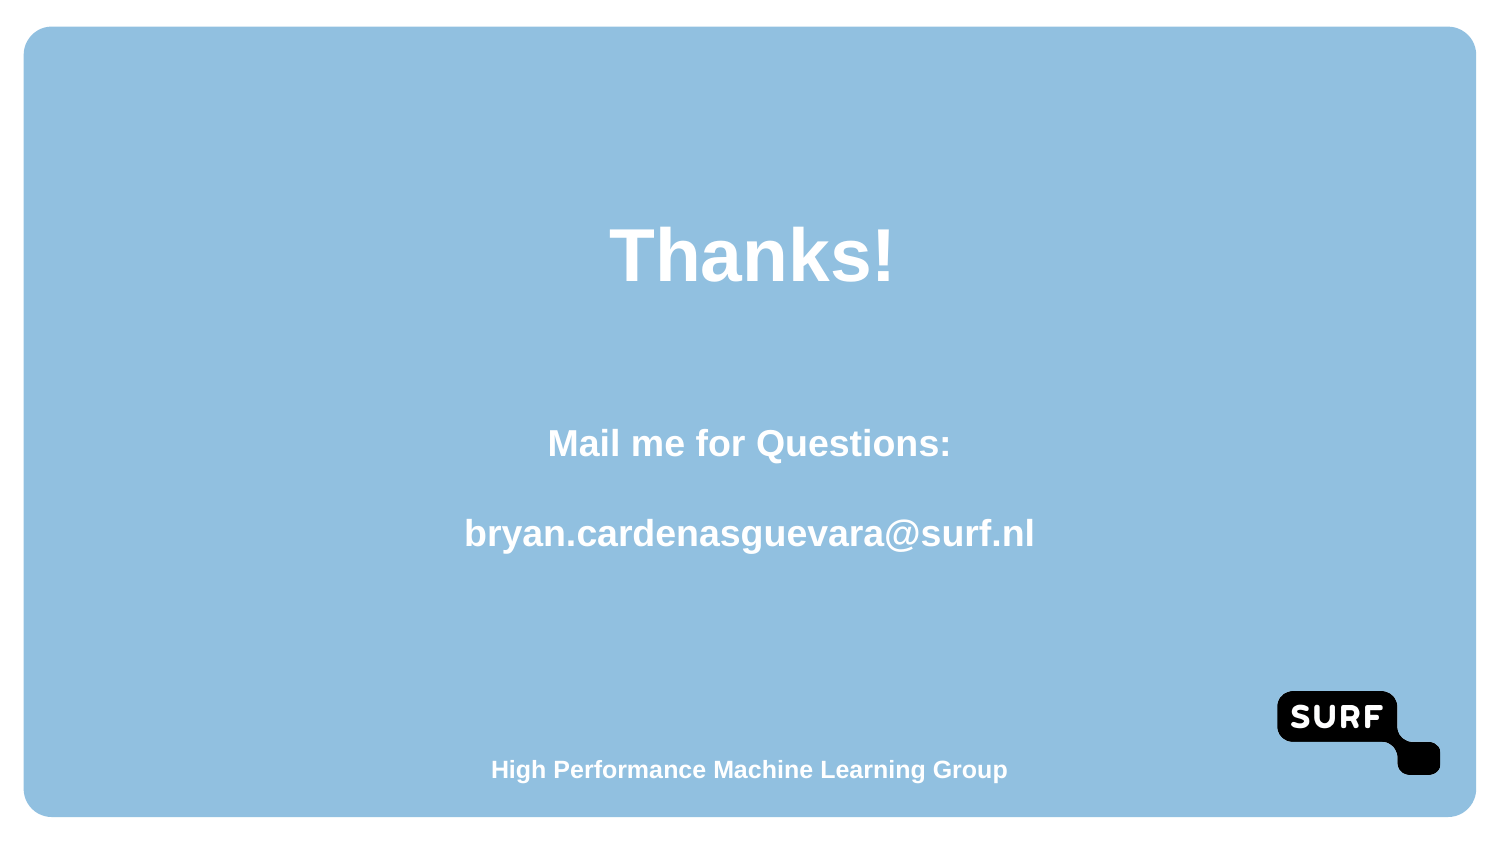

Thanks!
Mail me for Questions:
bryan.cardenasguevara@surf.nl

High Performance Machine Learning Group